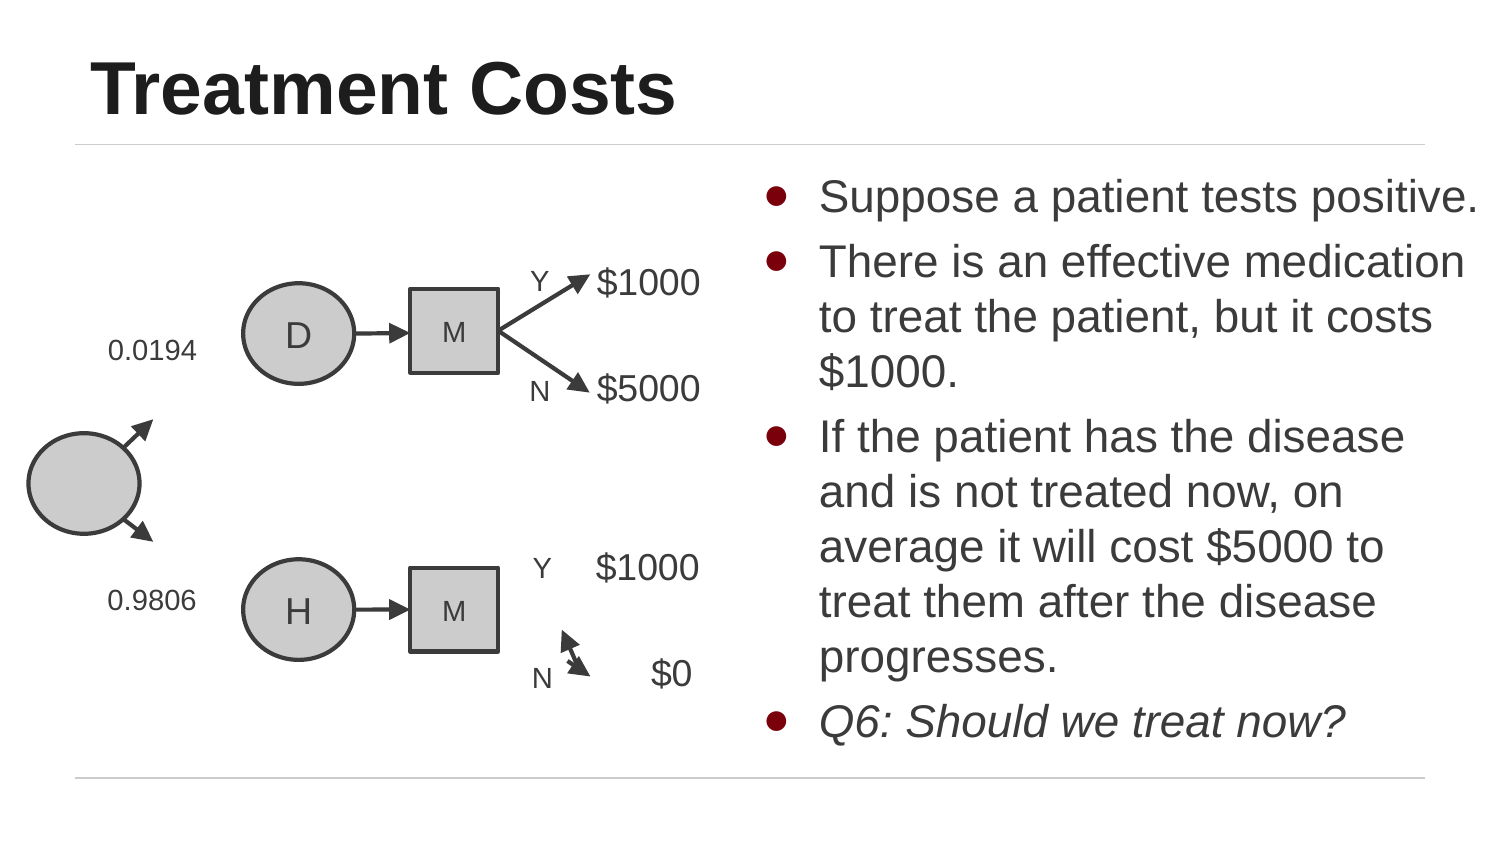

# Treatment Costs
Suppose a patient tests positive.
There is an effective medication to treat the patient, but it costs $1000.
If the patient has the disease and is not treated now, on average it will cost $5000 to treat them after the disease progresses.
Q6: Should we treat now?

Y
$1000
D
M
0.0194
$5000
N

$1000
Y
H
0.9806
M
$0
N